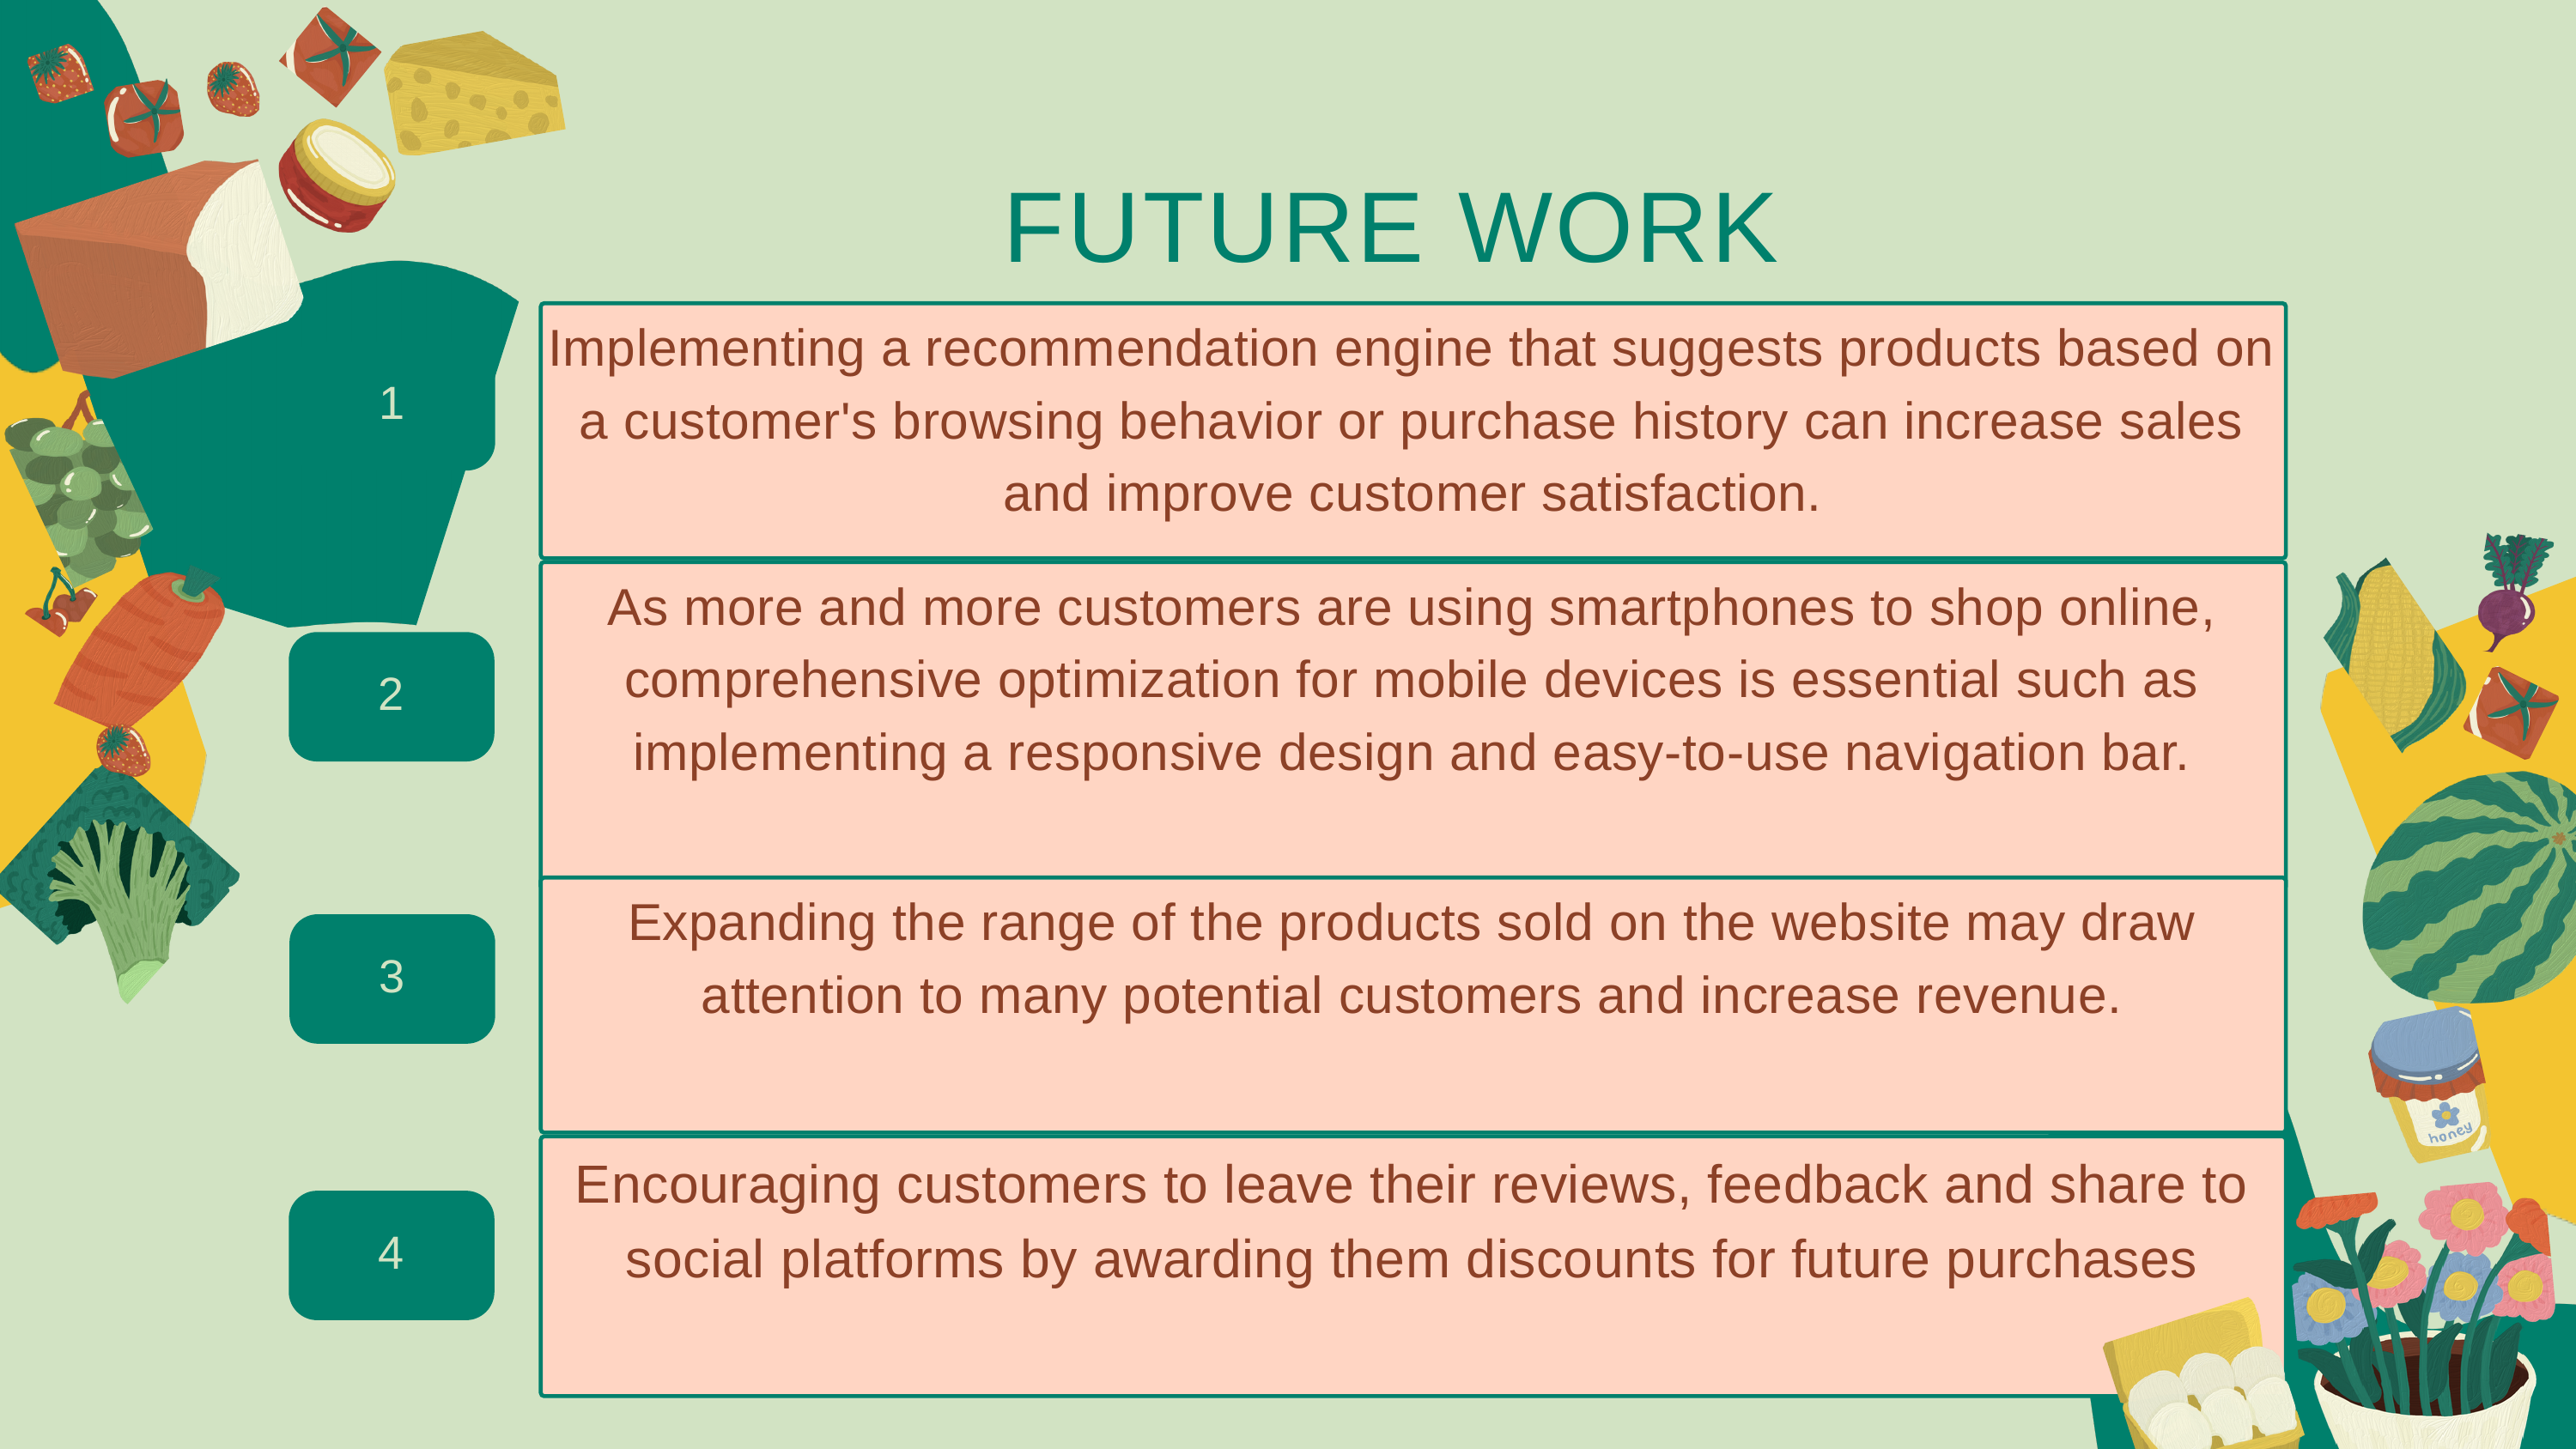

FUTURE WORK

Implementing a recommendation engine that suggests products based on a customer's browsing behavior or purchase history can increase sales and improve customer satisfaction.

1

As more and more customers are using smartphones to shop online, comprehensive optimization for mobile devices is essential such as implementing a responsive design and easy-to-use navigation bar.

2

Expanding the range of the products sold on the website may draw attention to many potential customers and increase revenue.

3

Encouraging customers to leave their reviews, feedback and share to social platforms by awarding them discounts for future purchases

4